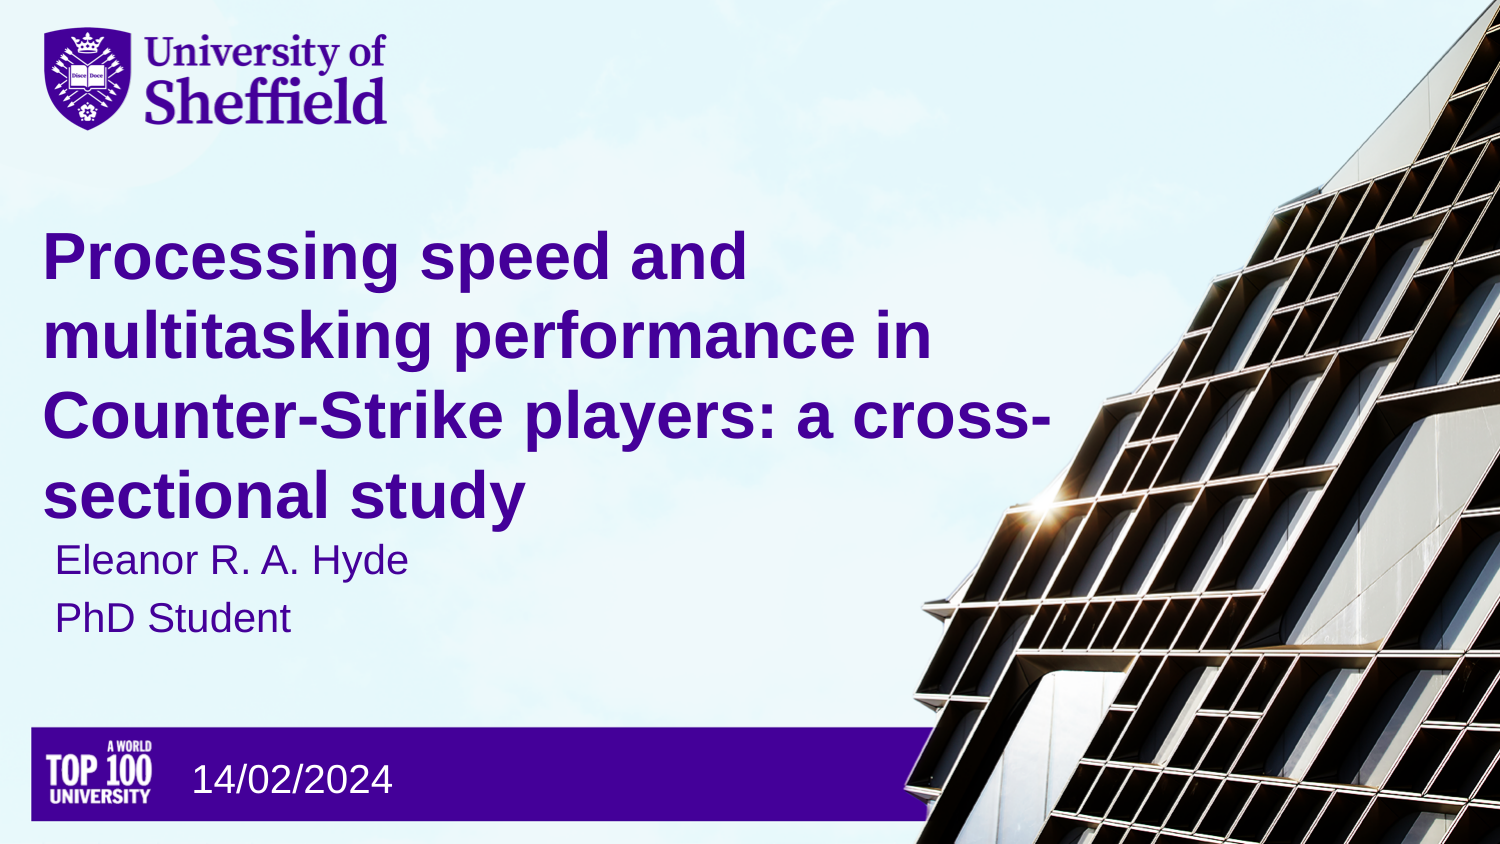

# Processing speed and multitasking performance in Counter-Strike players: a cross-sectional study
Eleanor R. A. Hyde
PhD Student

14/02/2024